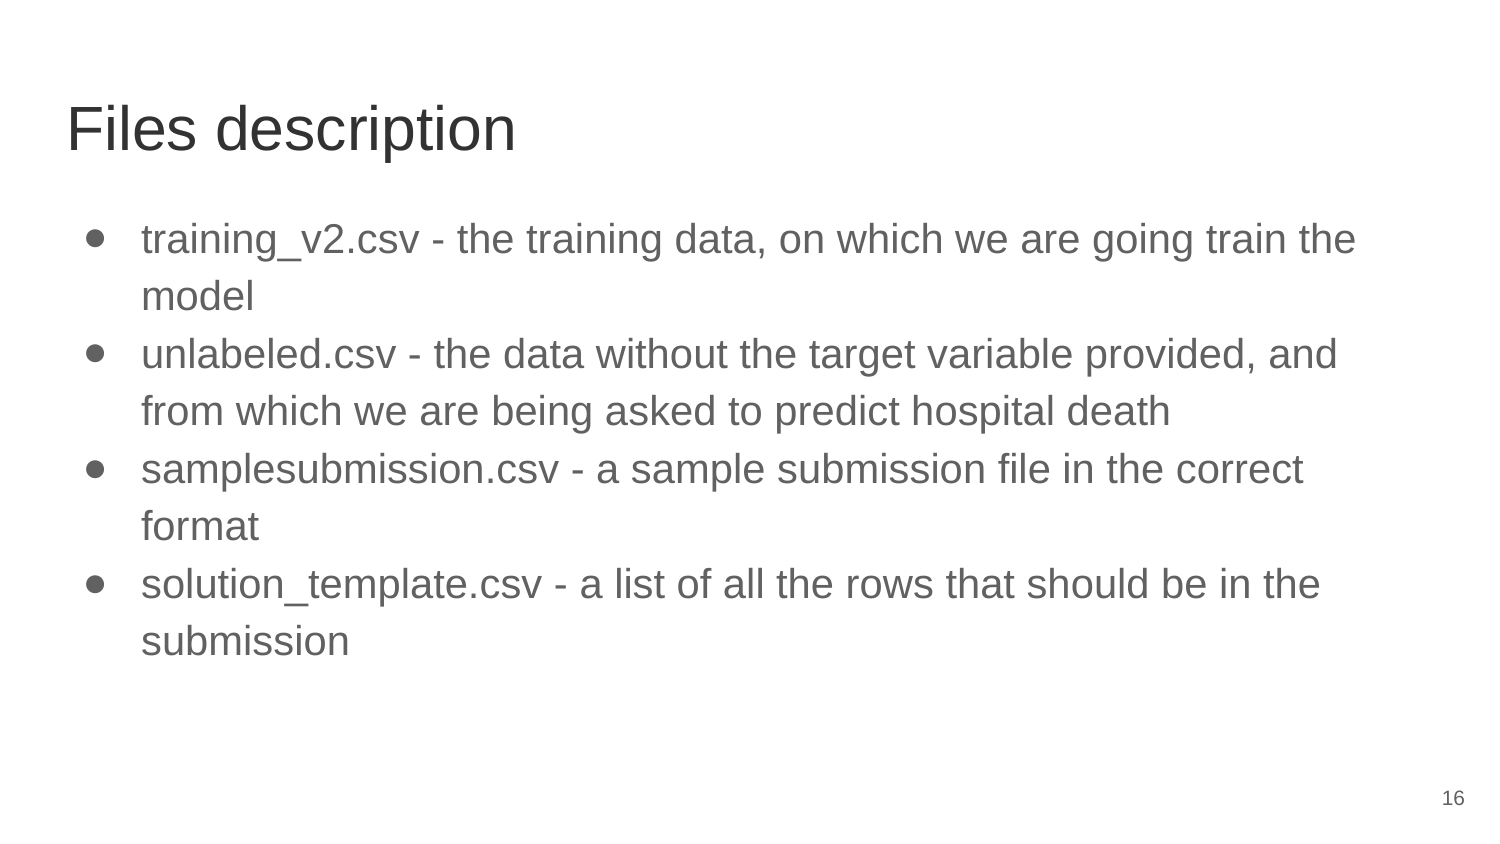

# Files description
training_v2.csv - the training data, on which we are going train the model
unlabeled.csv - the data without the target variable provided, and from which we are being asked to predict hospital death
samplesubmission.csv - a sample submission file in the correct format
solution_template.csv - a list of all the rows that should be in the submission
16